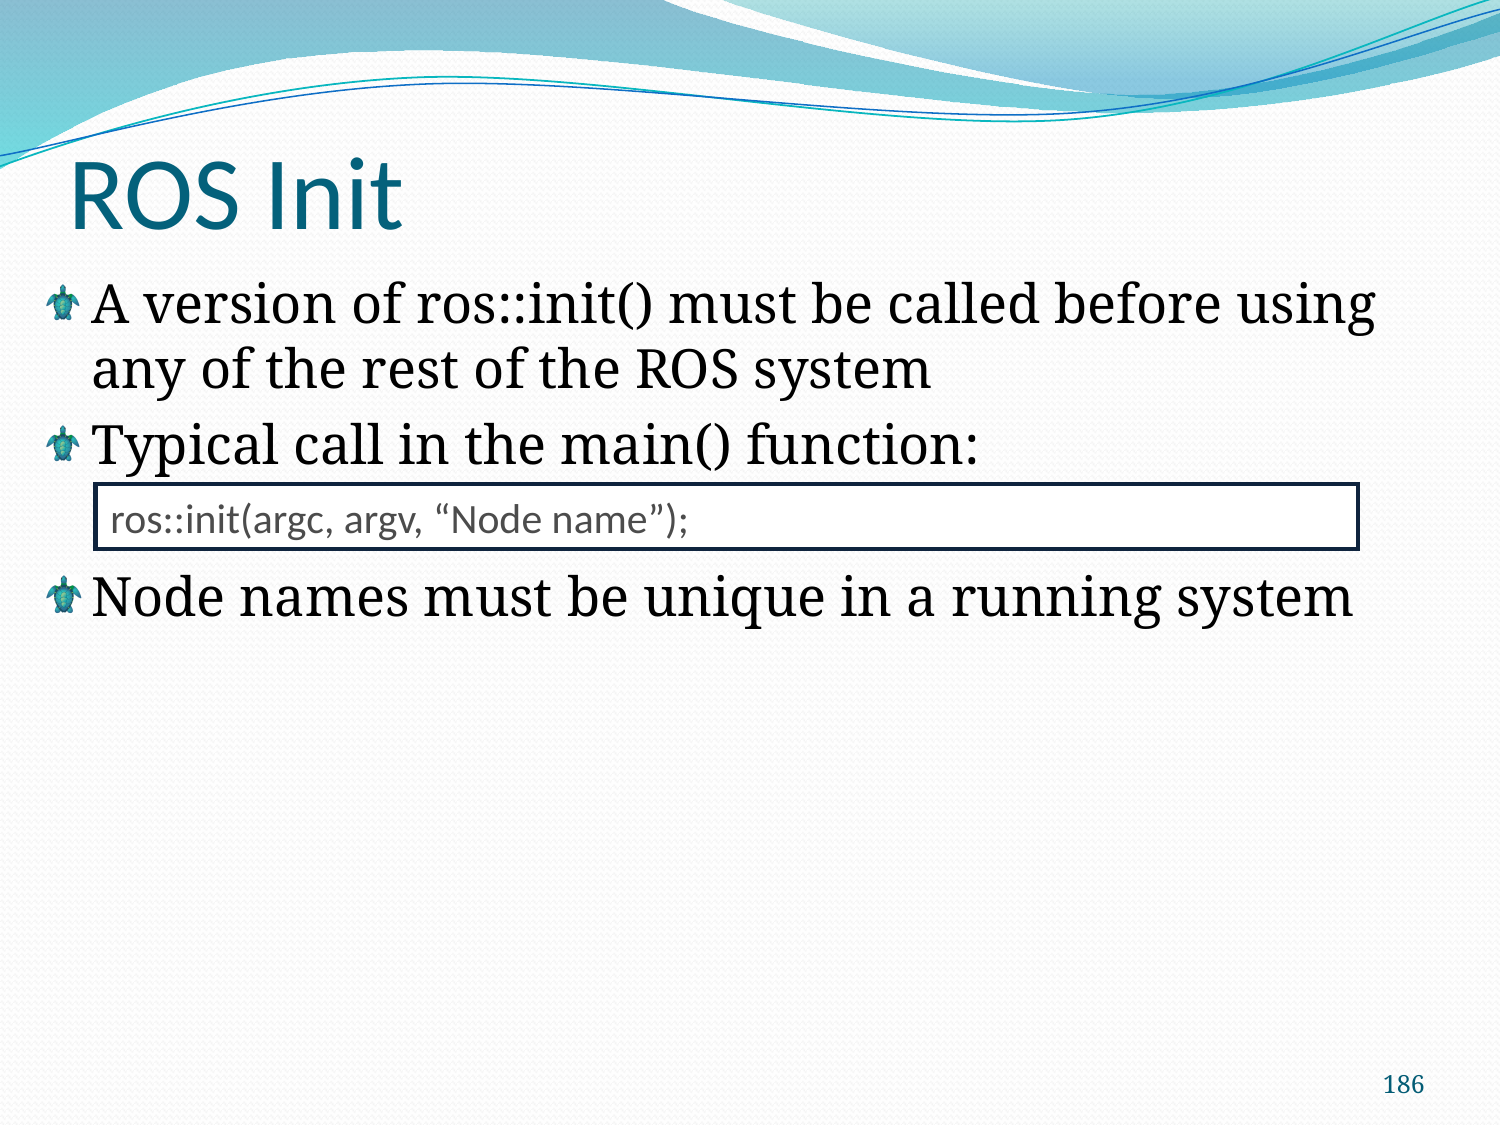

ROS Init
A version of ros::init() must be called before using any of the rest of the ROS system
Typical call in the main() function:

Node names must be unique in a running system

ros::init(argc, argv, “Node name”);
186